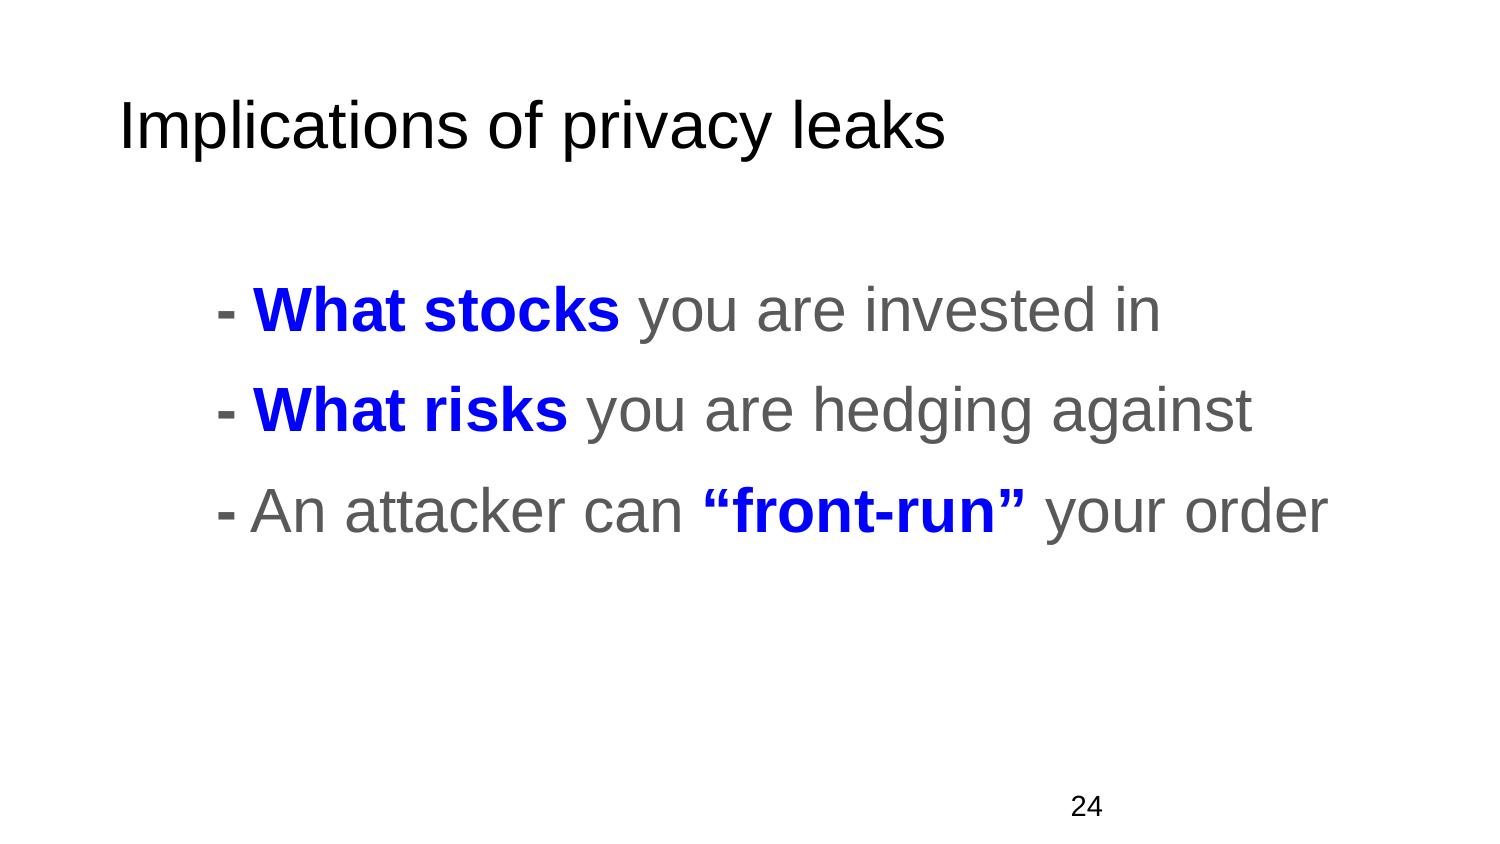

# Implications of privacy leaks
- What stocks you are invested in
- What risks you are hedging against
- An attacker can “front-run” your order

24